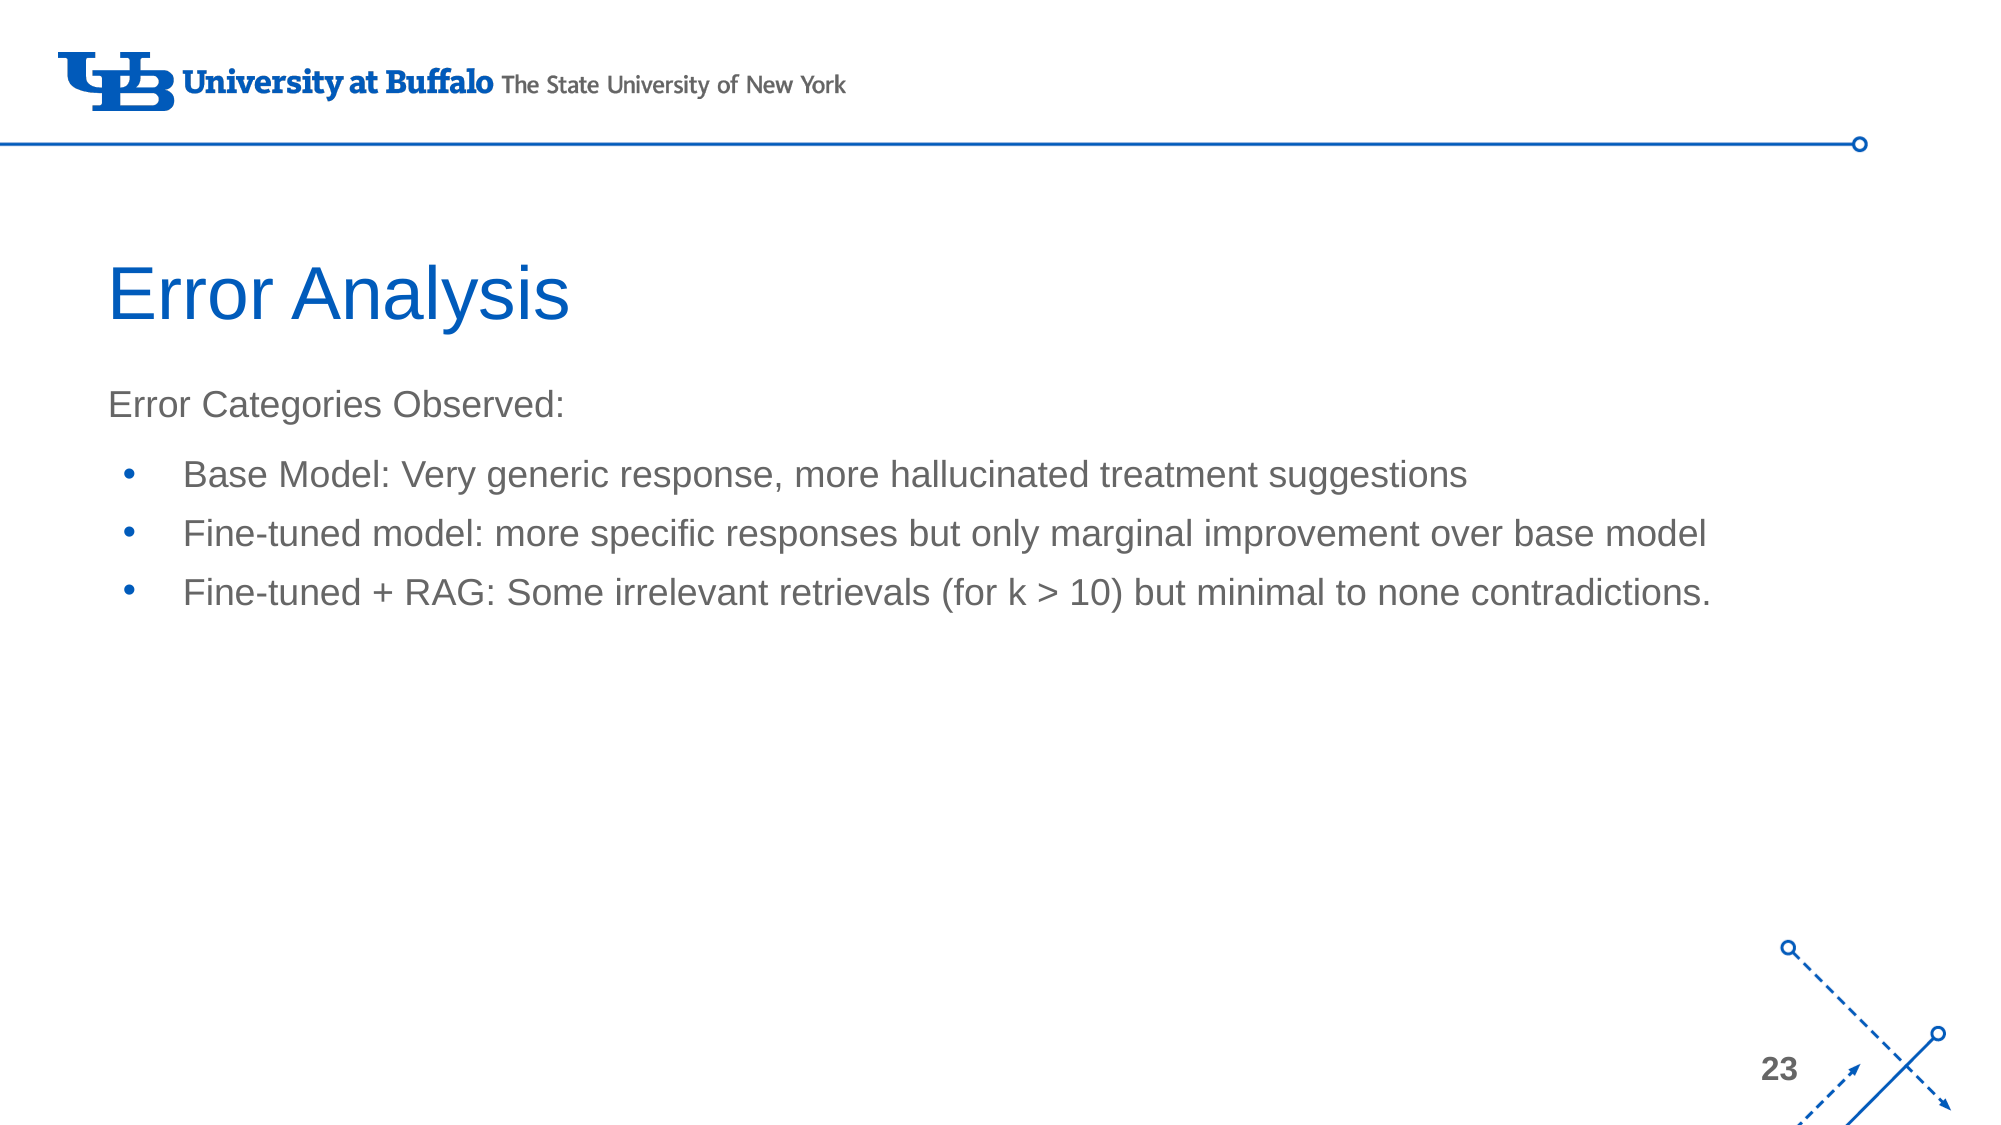

# Error Analysis
Error Categories Observed:
Base Model: Very generic response, more hallucinated treatment suggestions
Fine-tuned model: more specific responses but only marginal improvement over base model
Fine-tuned + RAG: Some irrelevant retrievals (for k > 10) but minimal to none contradictions.